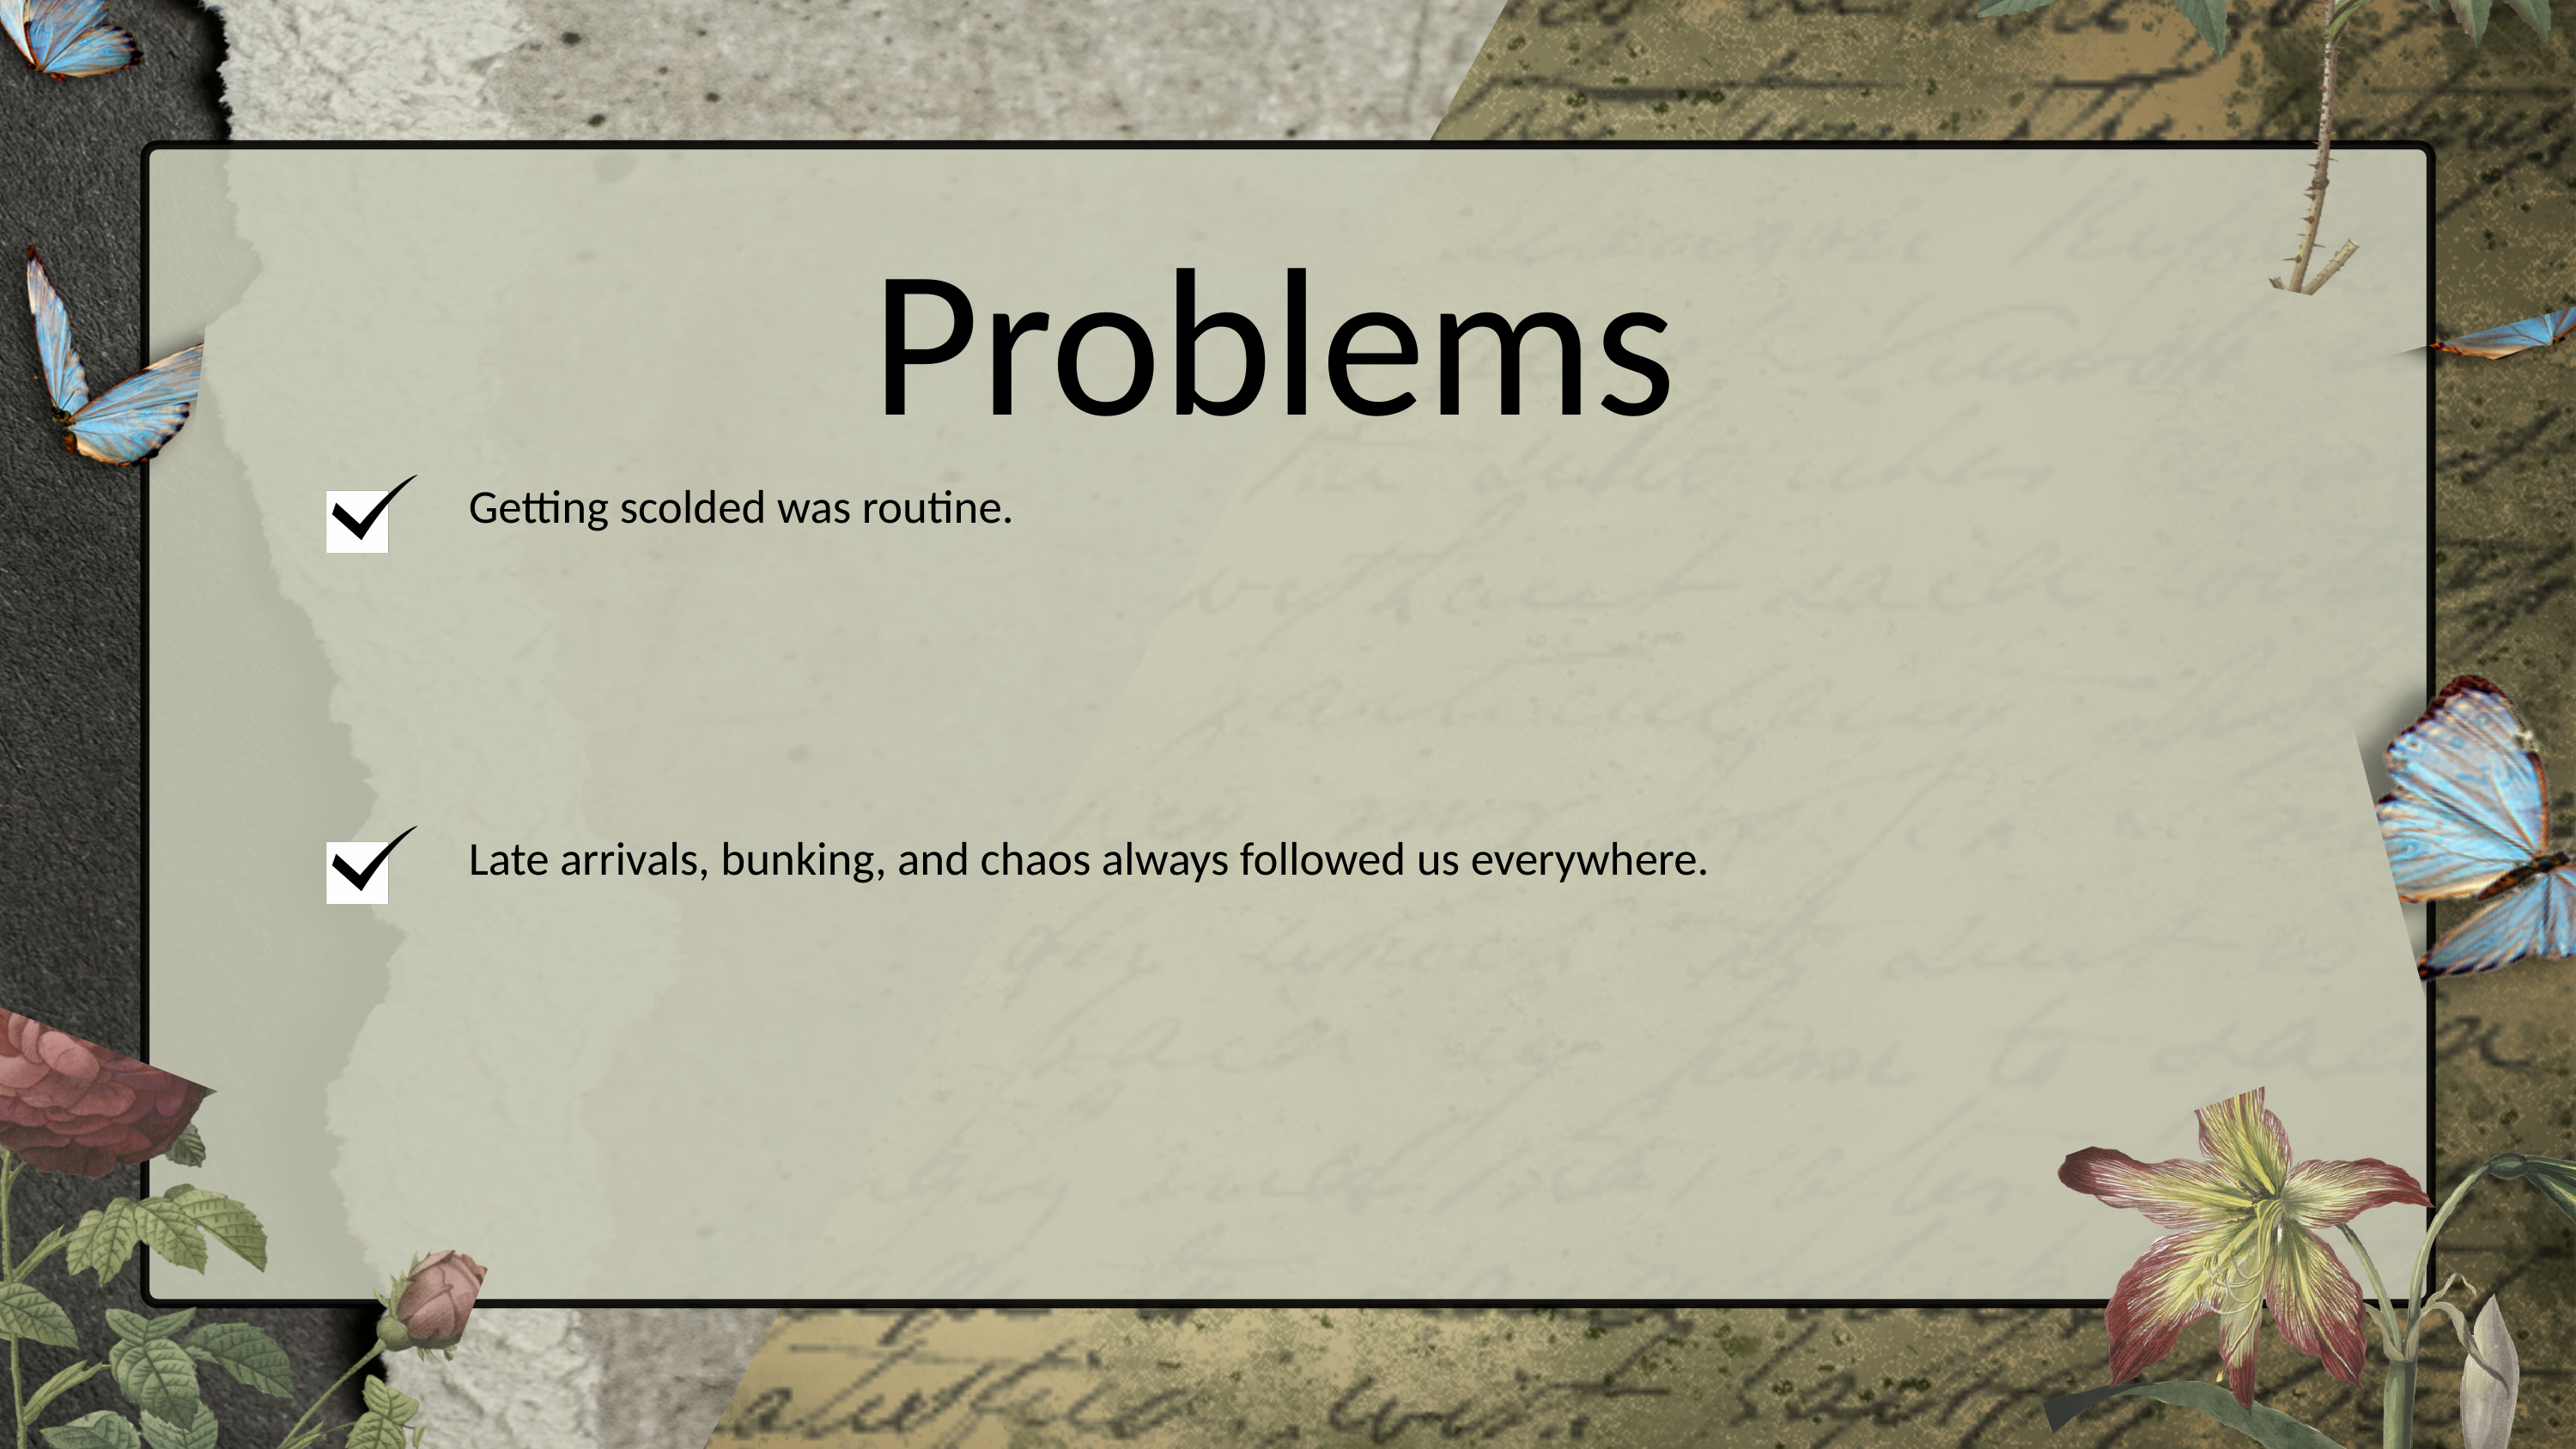

Problems

Getting scolded was routine.

Late arrivals, bunking, and chaos always followed us everywhere.